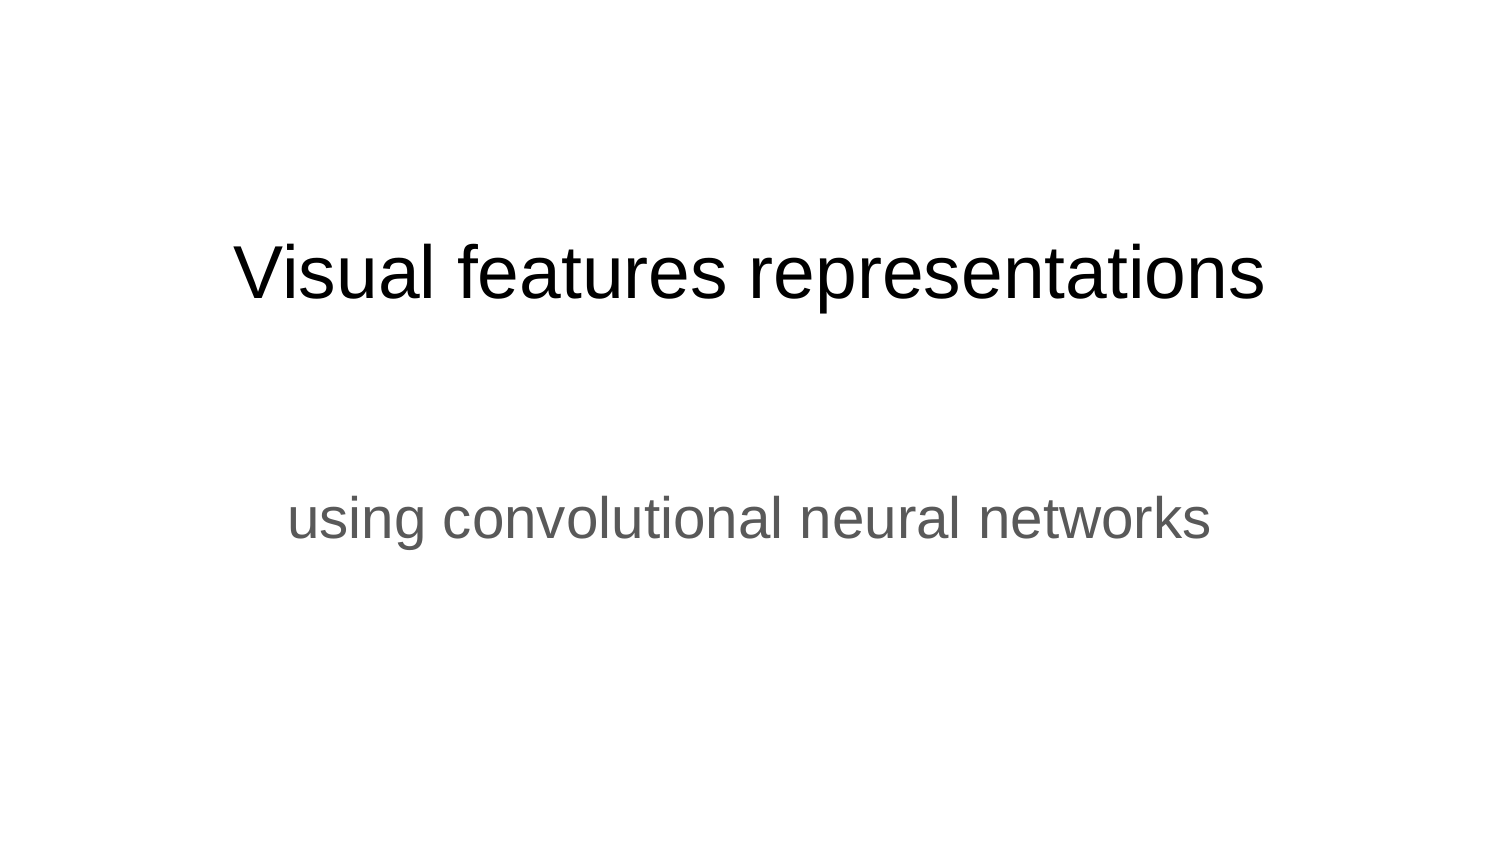

# Visual features representations

using convolutional neural networks